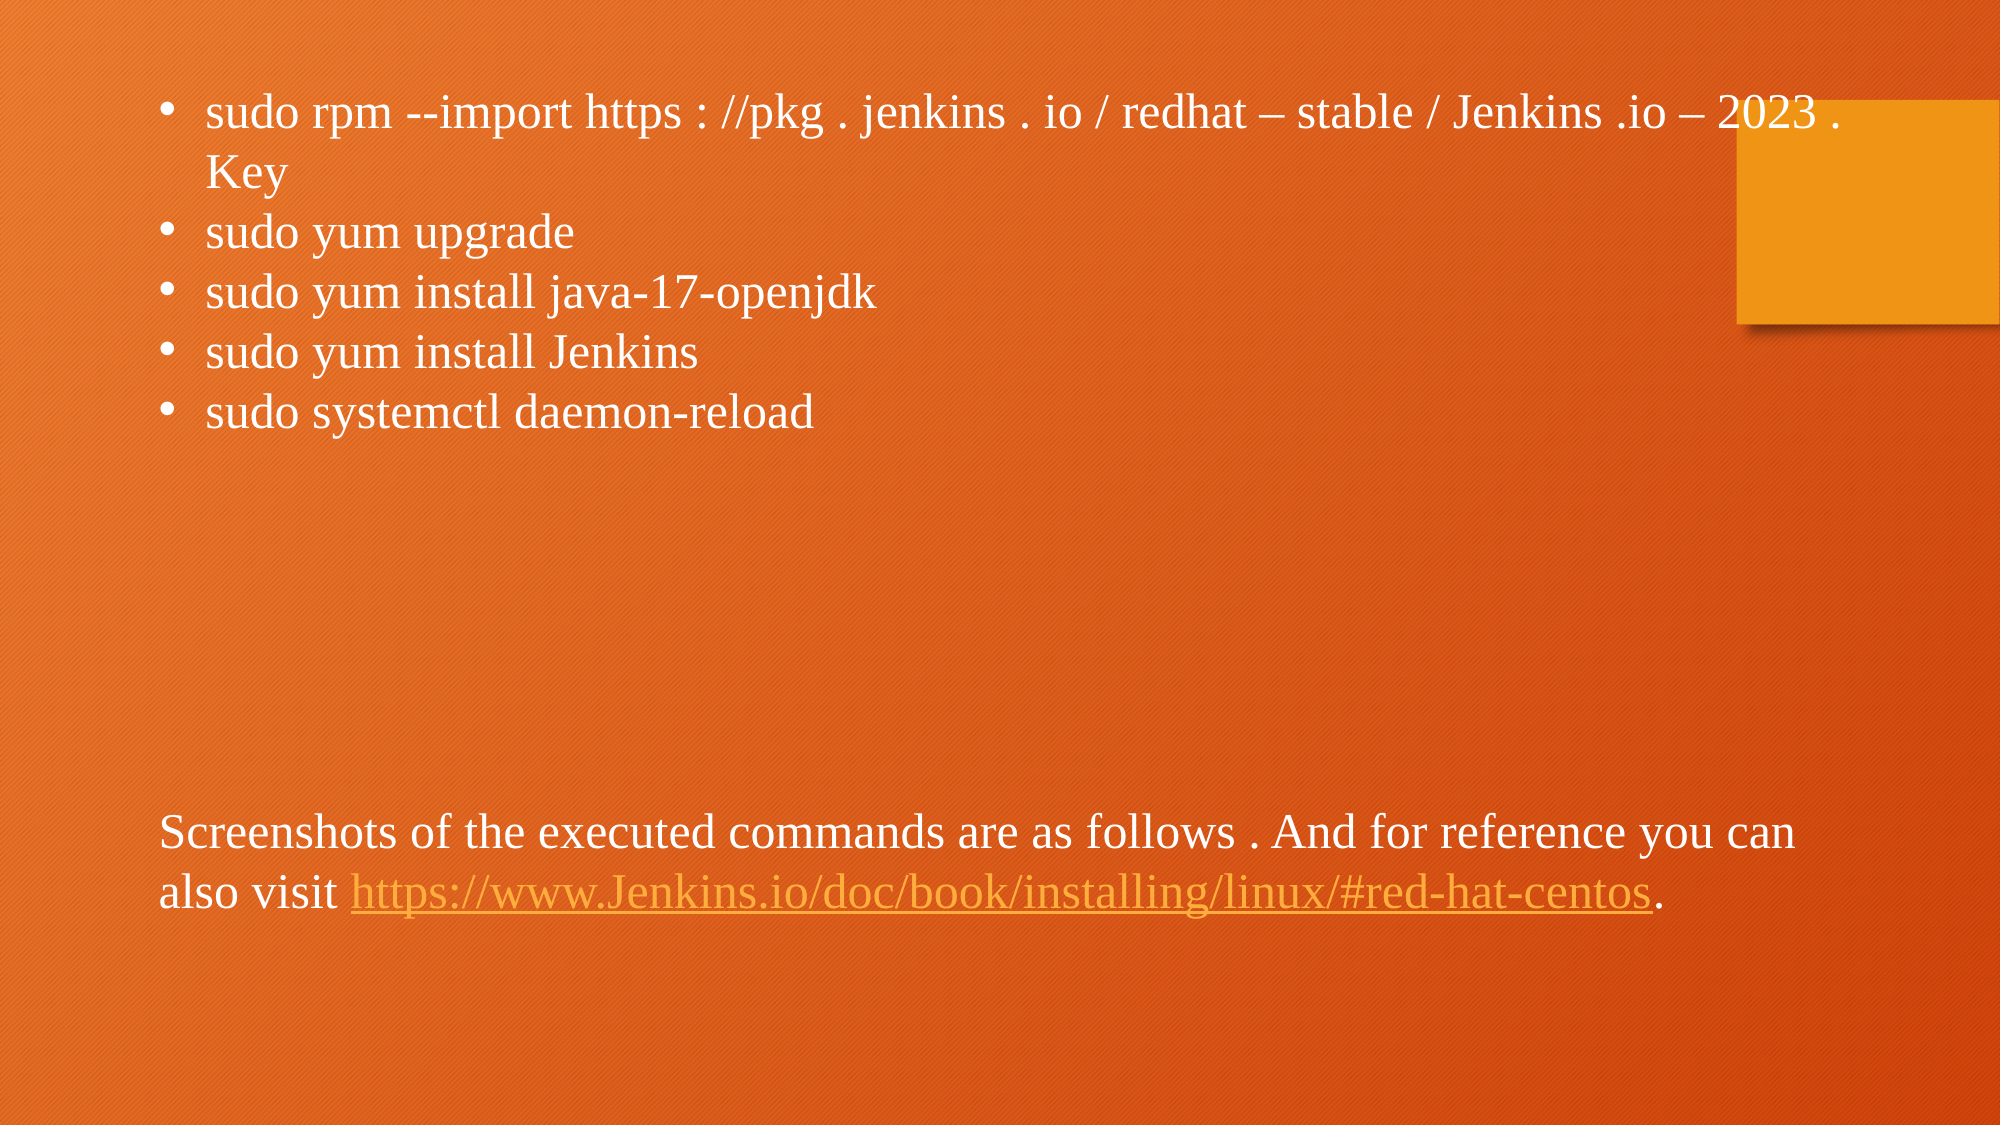

sudo rpm --import https : //pkg . jenkins . io / redhat – stable / Jenkins .io – 2023 . Key
sudo yum upgrade
sudo yum install java-17-openjdk
sudo yum install Jenkins
sudo systemctl daemon-reload

Screenshots of the executed commands are as follows . And for reference you can also visit https://www.Jenkins.io/doc/book/installing/linux/#red-hat-centos.